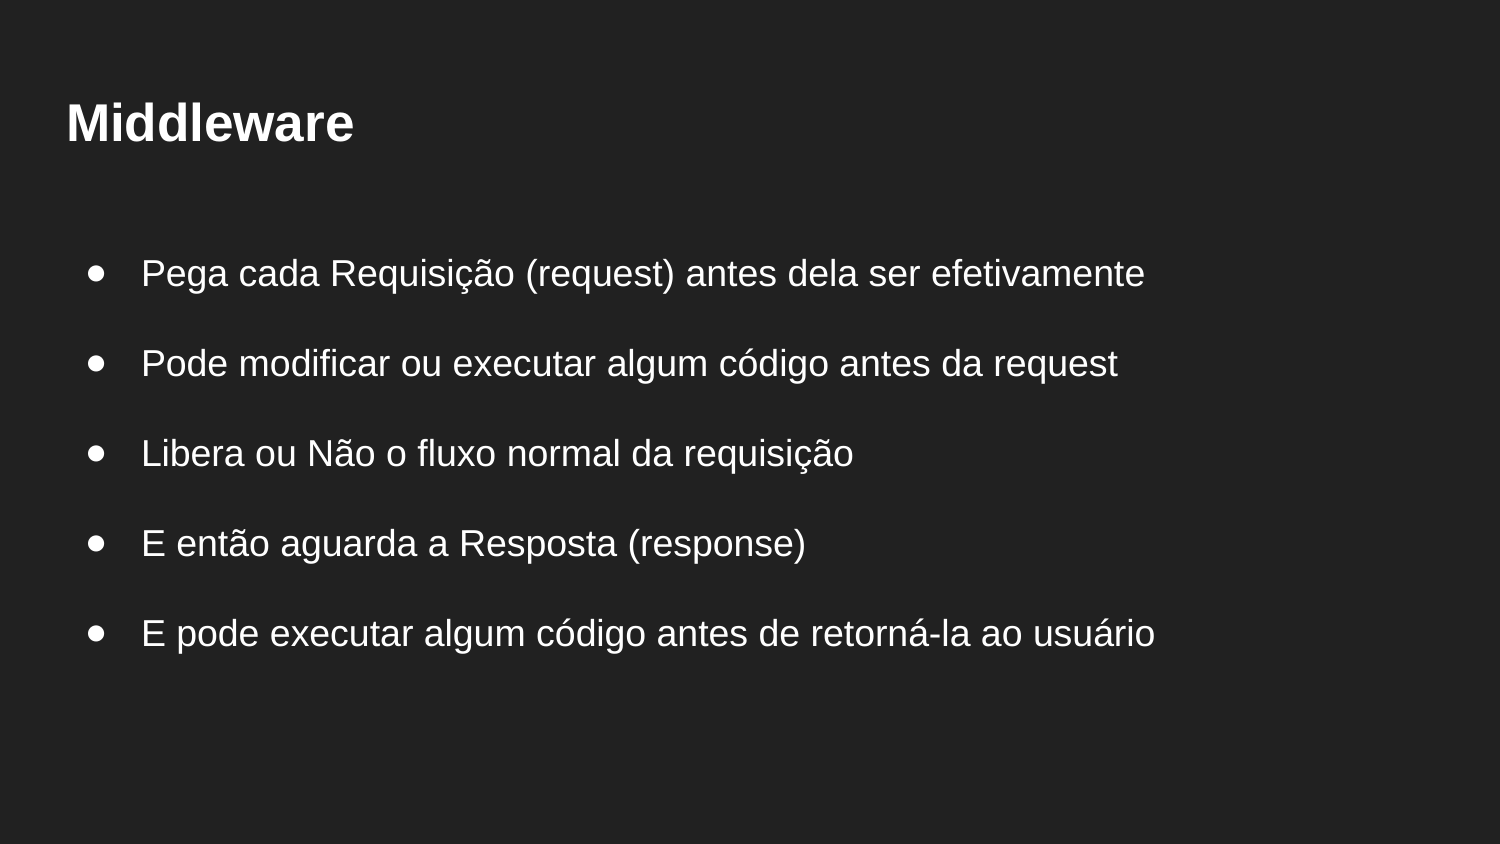

# Middleware
Pega cada Requisição (request) antes dela ser efetivamente
Pode modificar ou executar algum código antes da request
Libera ou Não o fluxo normal da requisição
E então aguarda a Resposta (response)
E pode executar algum código antes de retorná-la ao usuário